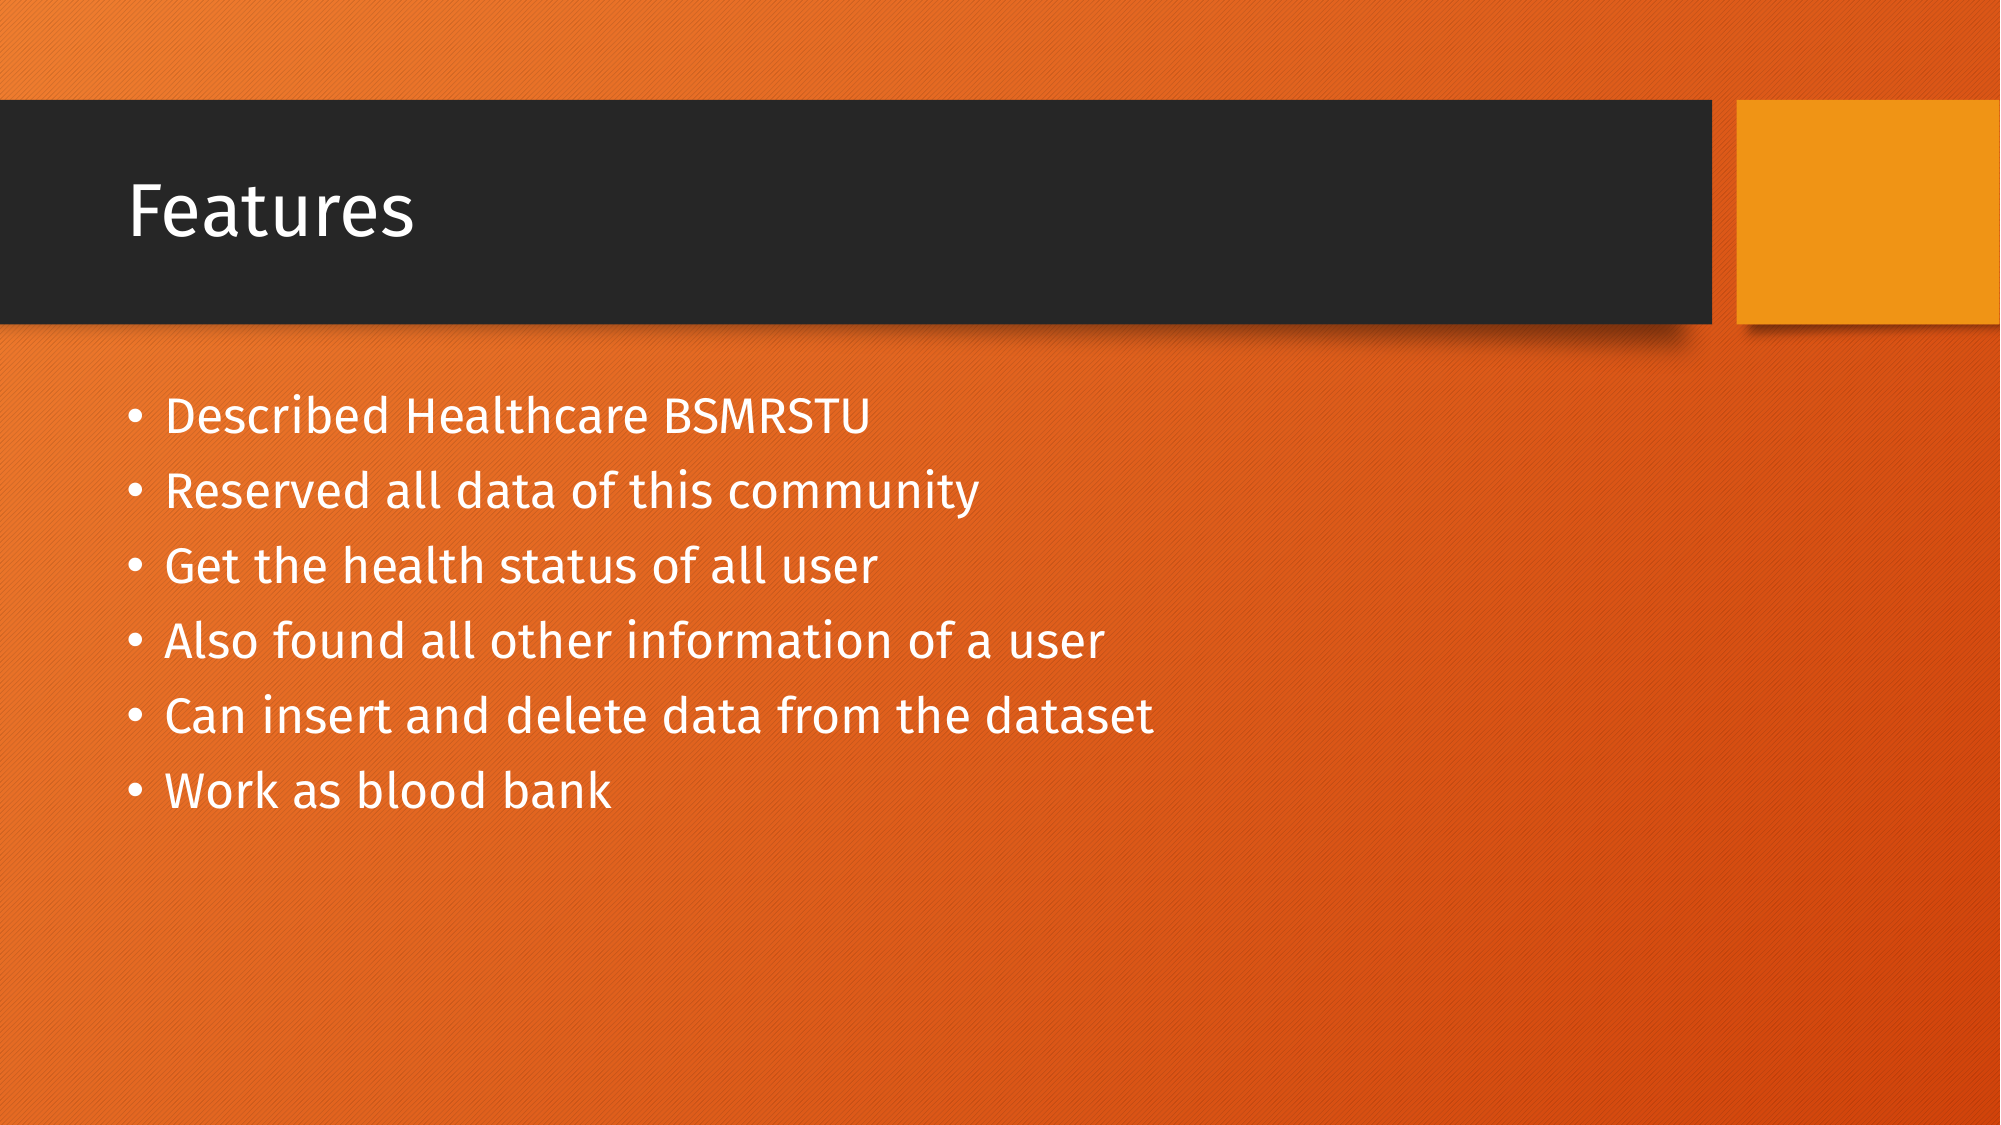

# Features
Described Healthcare BSMRSTU
Reserved all data of this community
Get the health status of all user
Also found all other information of a user
Can insert and delete data from the dataset
Work as blood bank